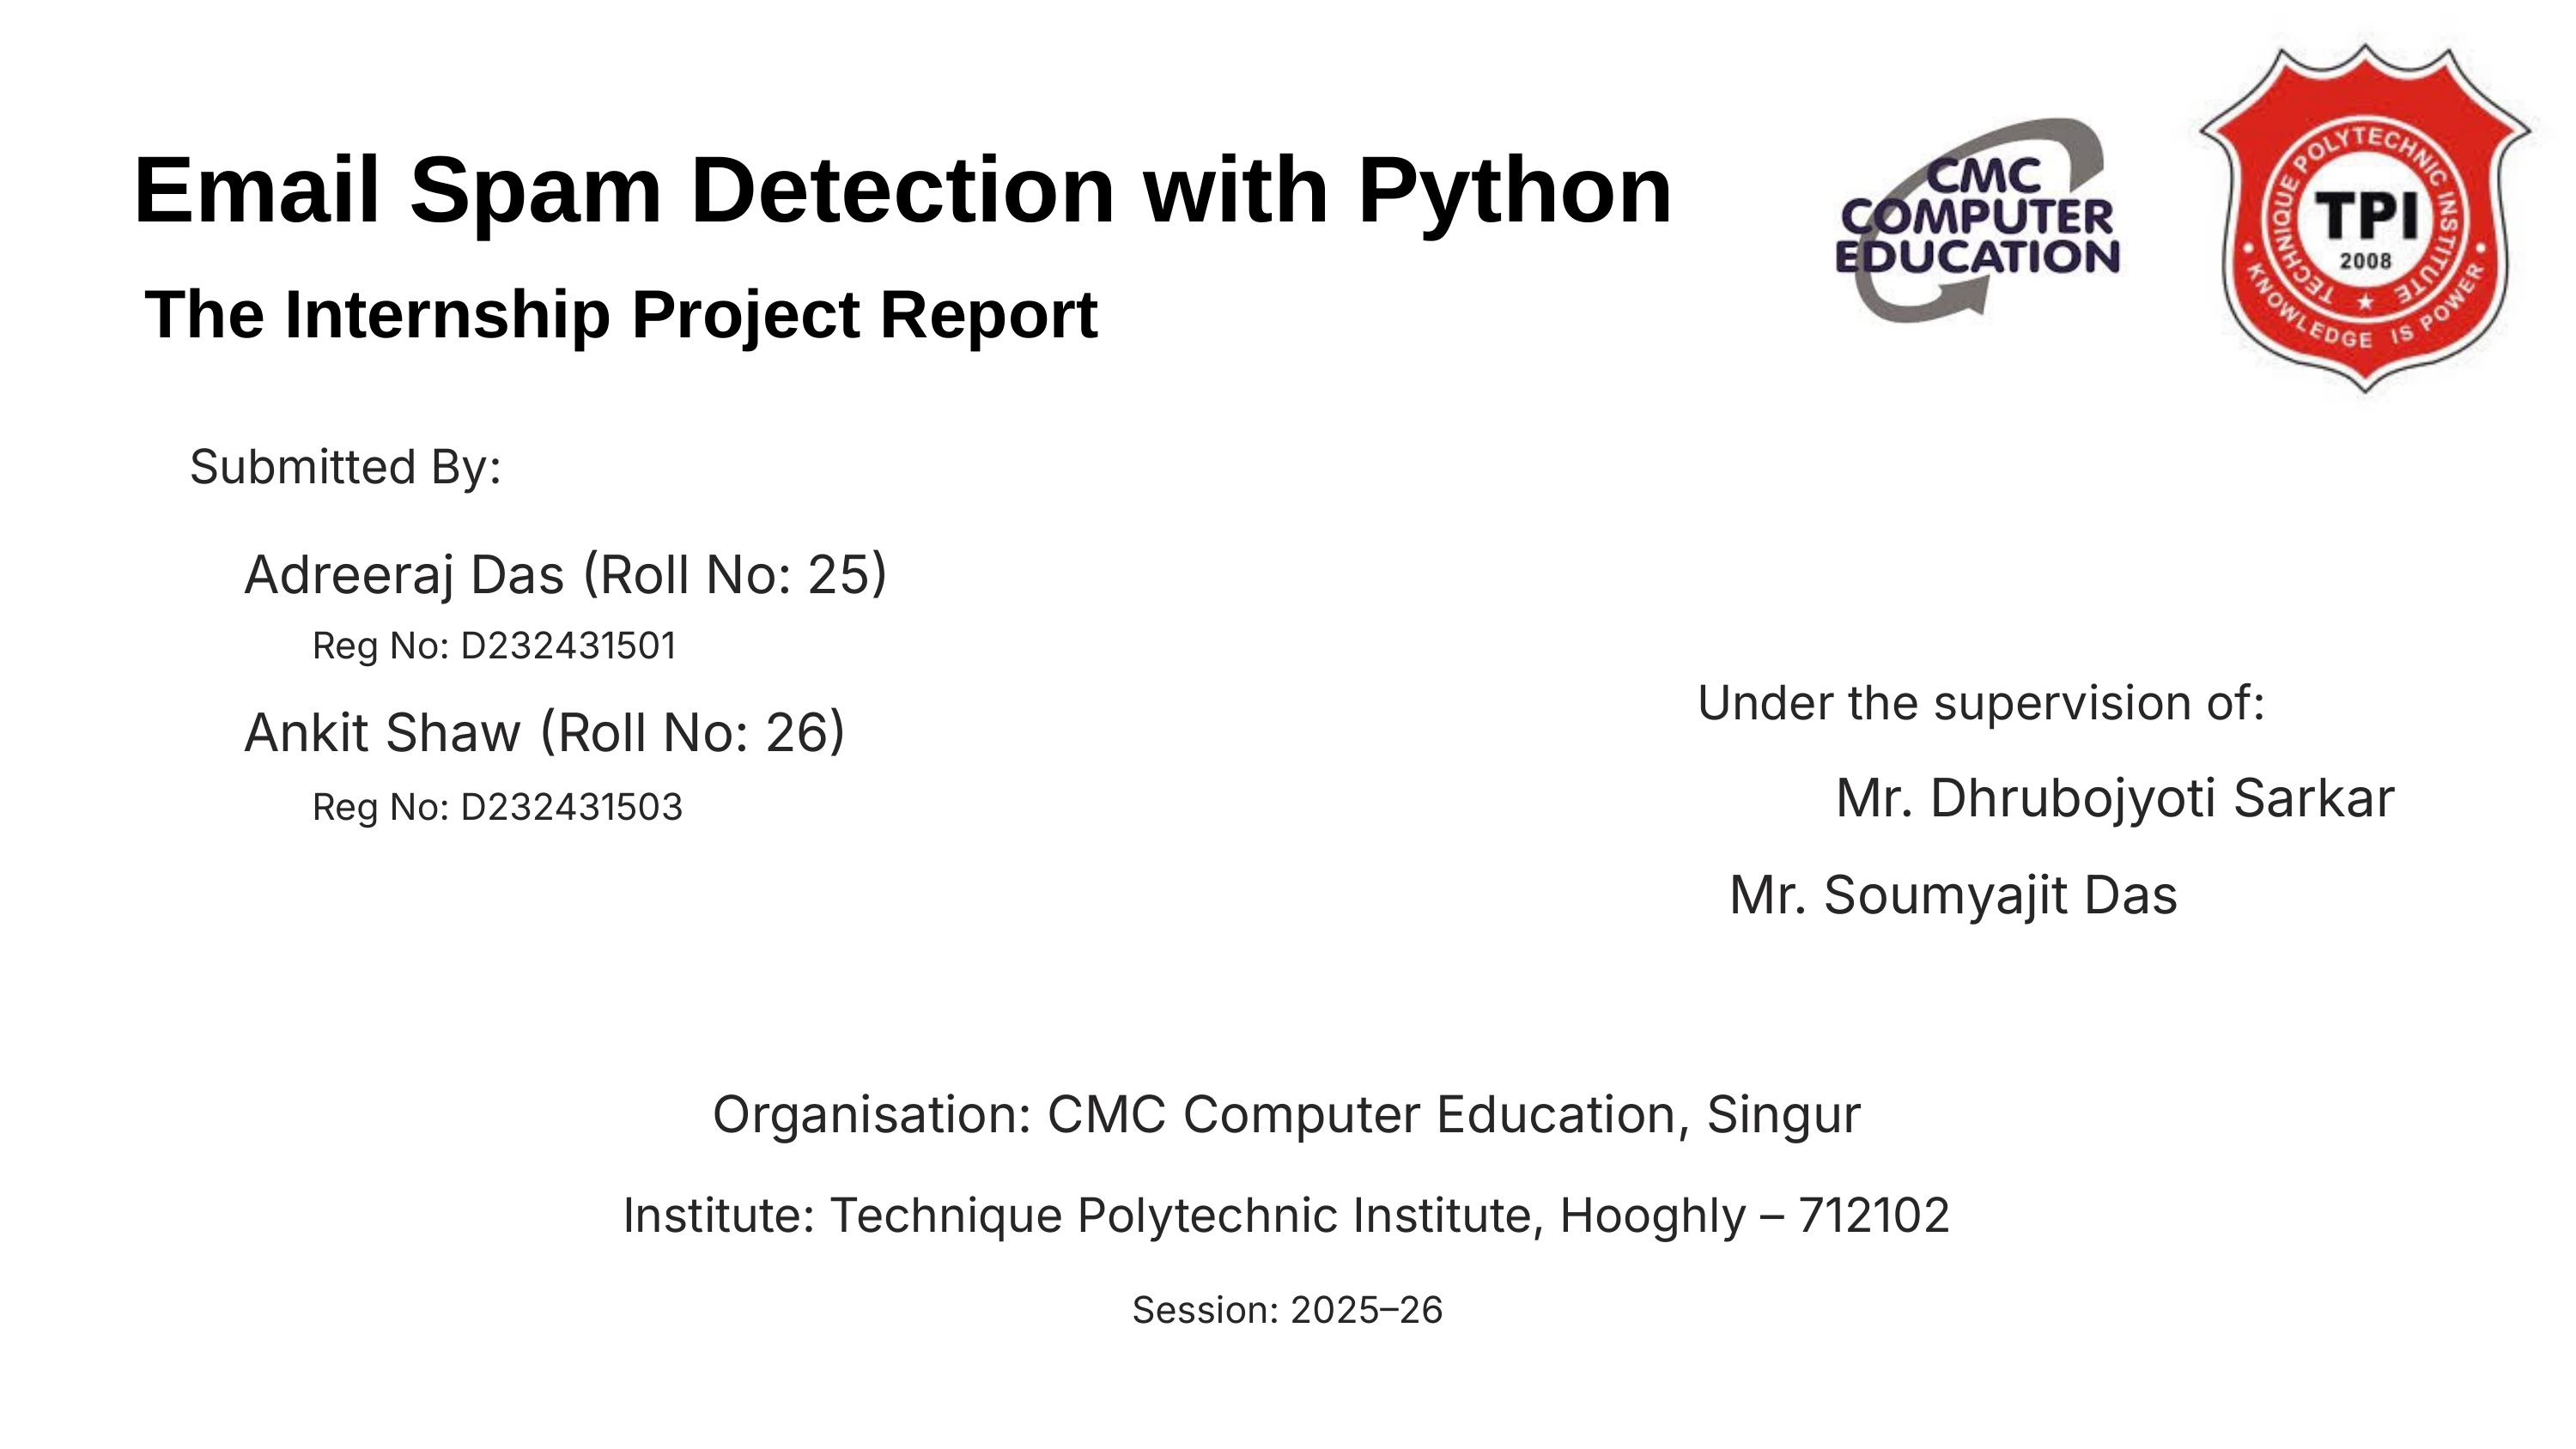

Email Spam Detection with Python
The Internship Project Report
Submitted By:
Adreeraj Das (Roll No: 25)
Reg No: D232431501
Under the supervision of:
Ankit Shaw (Roll No: 26)
Mr. Dhrubojyoti Sarkar
Reg No: D232431503
Mr. Soumyajit Das
Organisation: CMC Computer Education, Singur
Institute: Technique Polytechnic Institute, Hooghly – 712102
Session: 2025–26